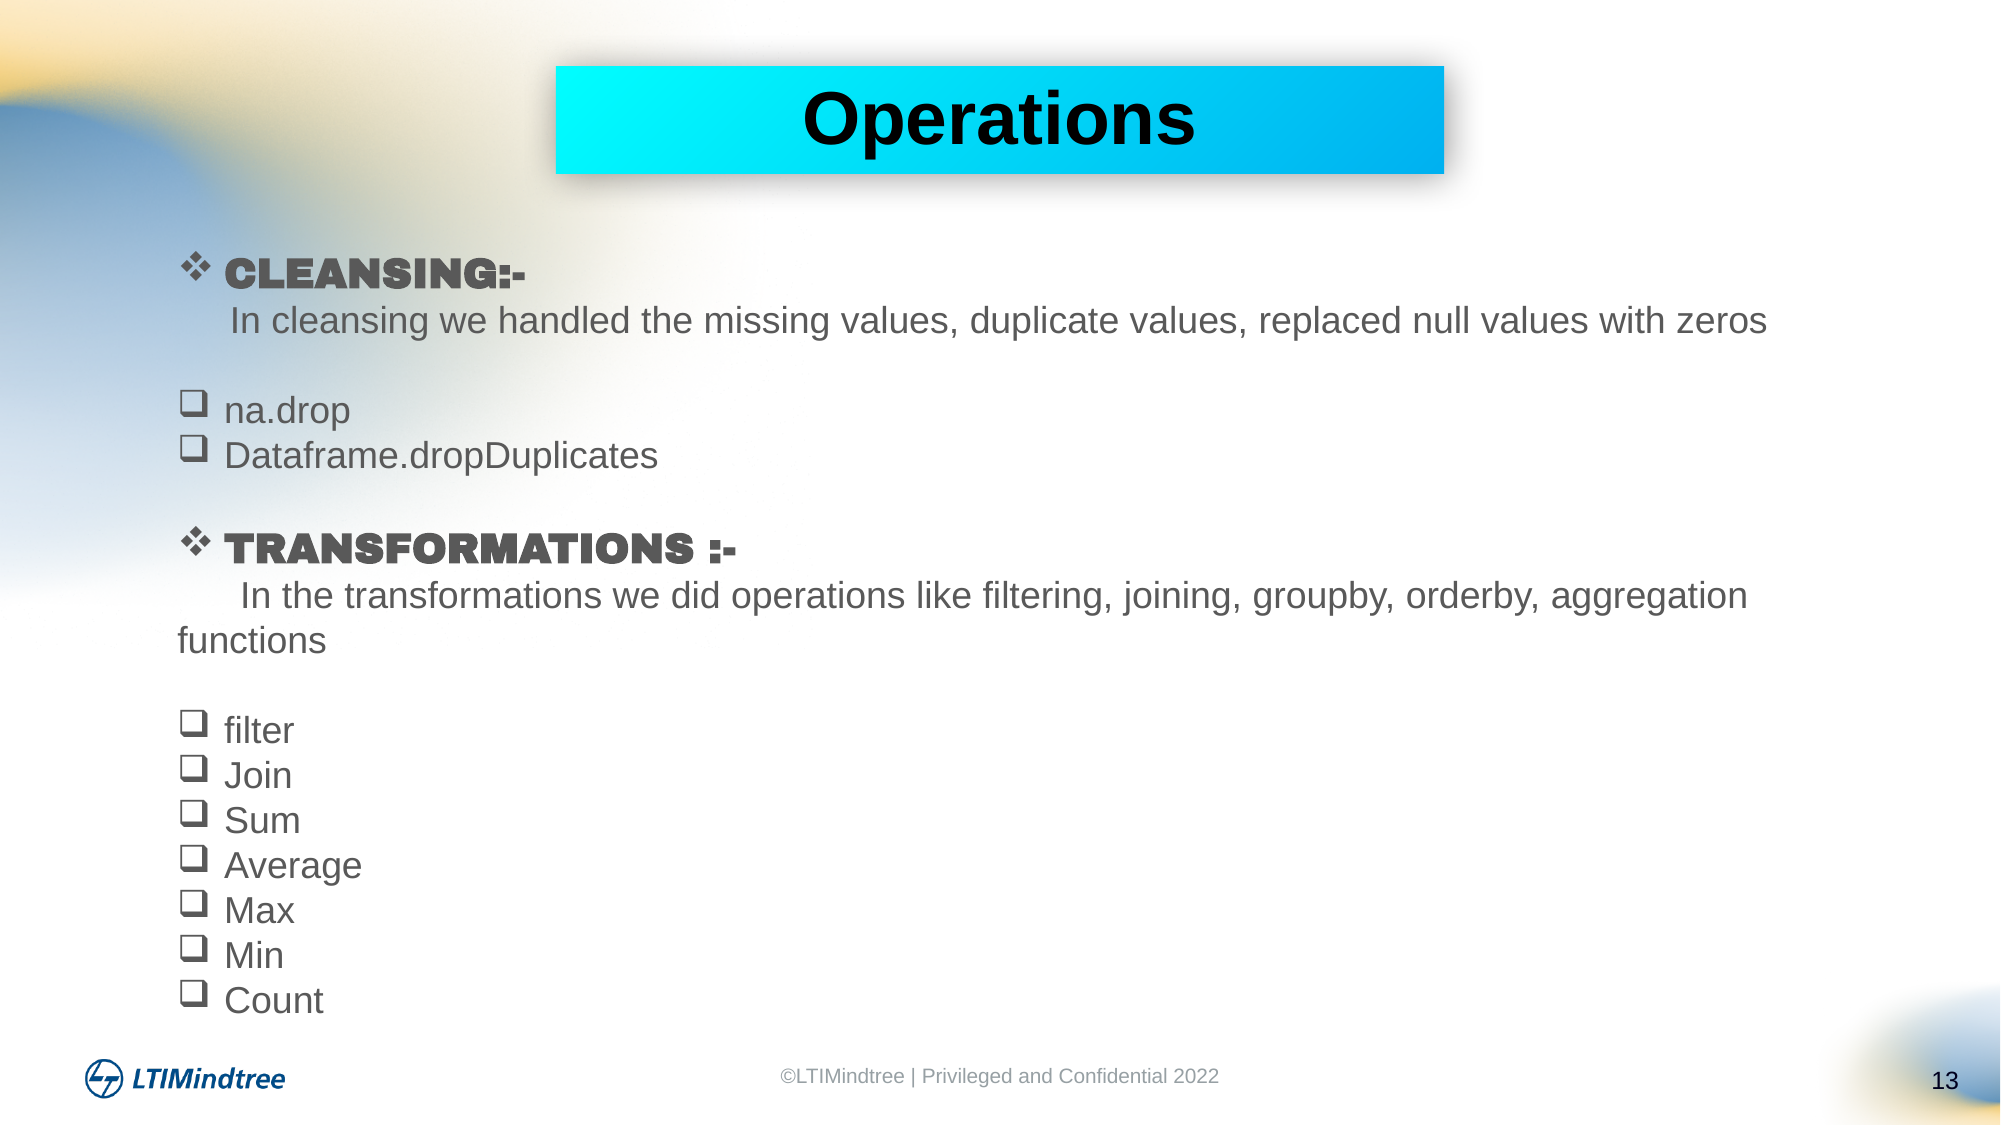

Operations
CLEANSING:-
     In cleansing we handled the missing values, duplicate values, replaced null values with zeros

na.drop
Dataframe.dropDuplicates

TRANSFORMATIONS :-
      In the transformations we did operations like filtering, joining, groupby, orderby, aggregation functions

filter
Join
Sum
Average
Max
Min
Count